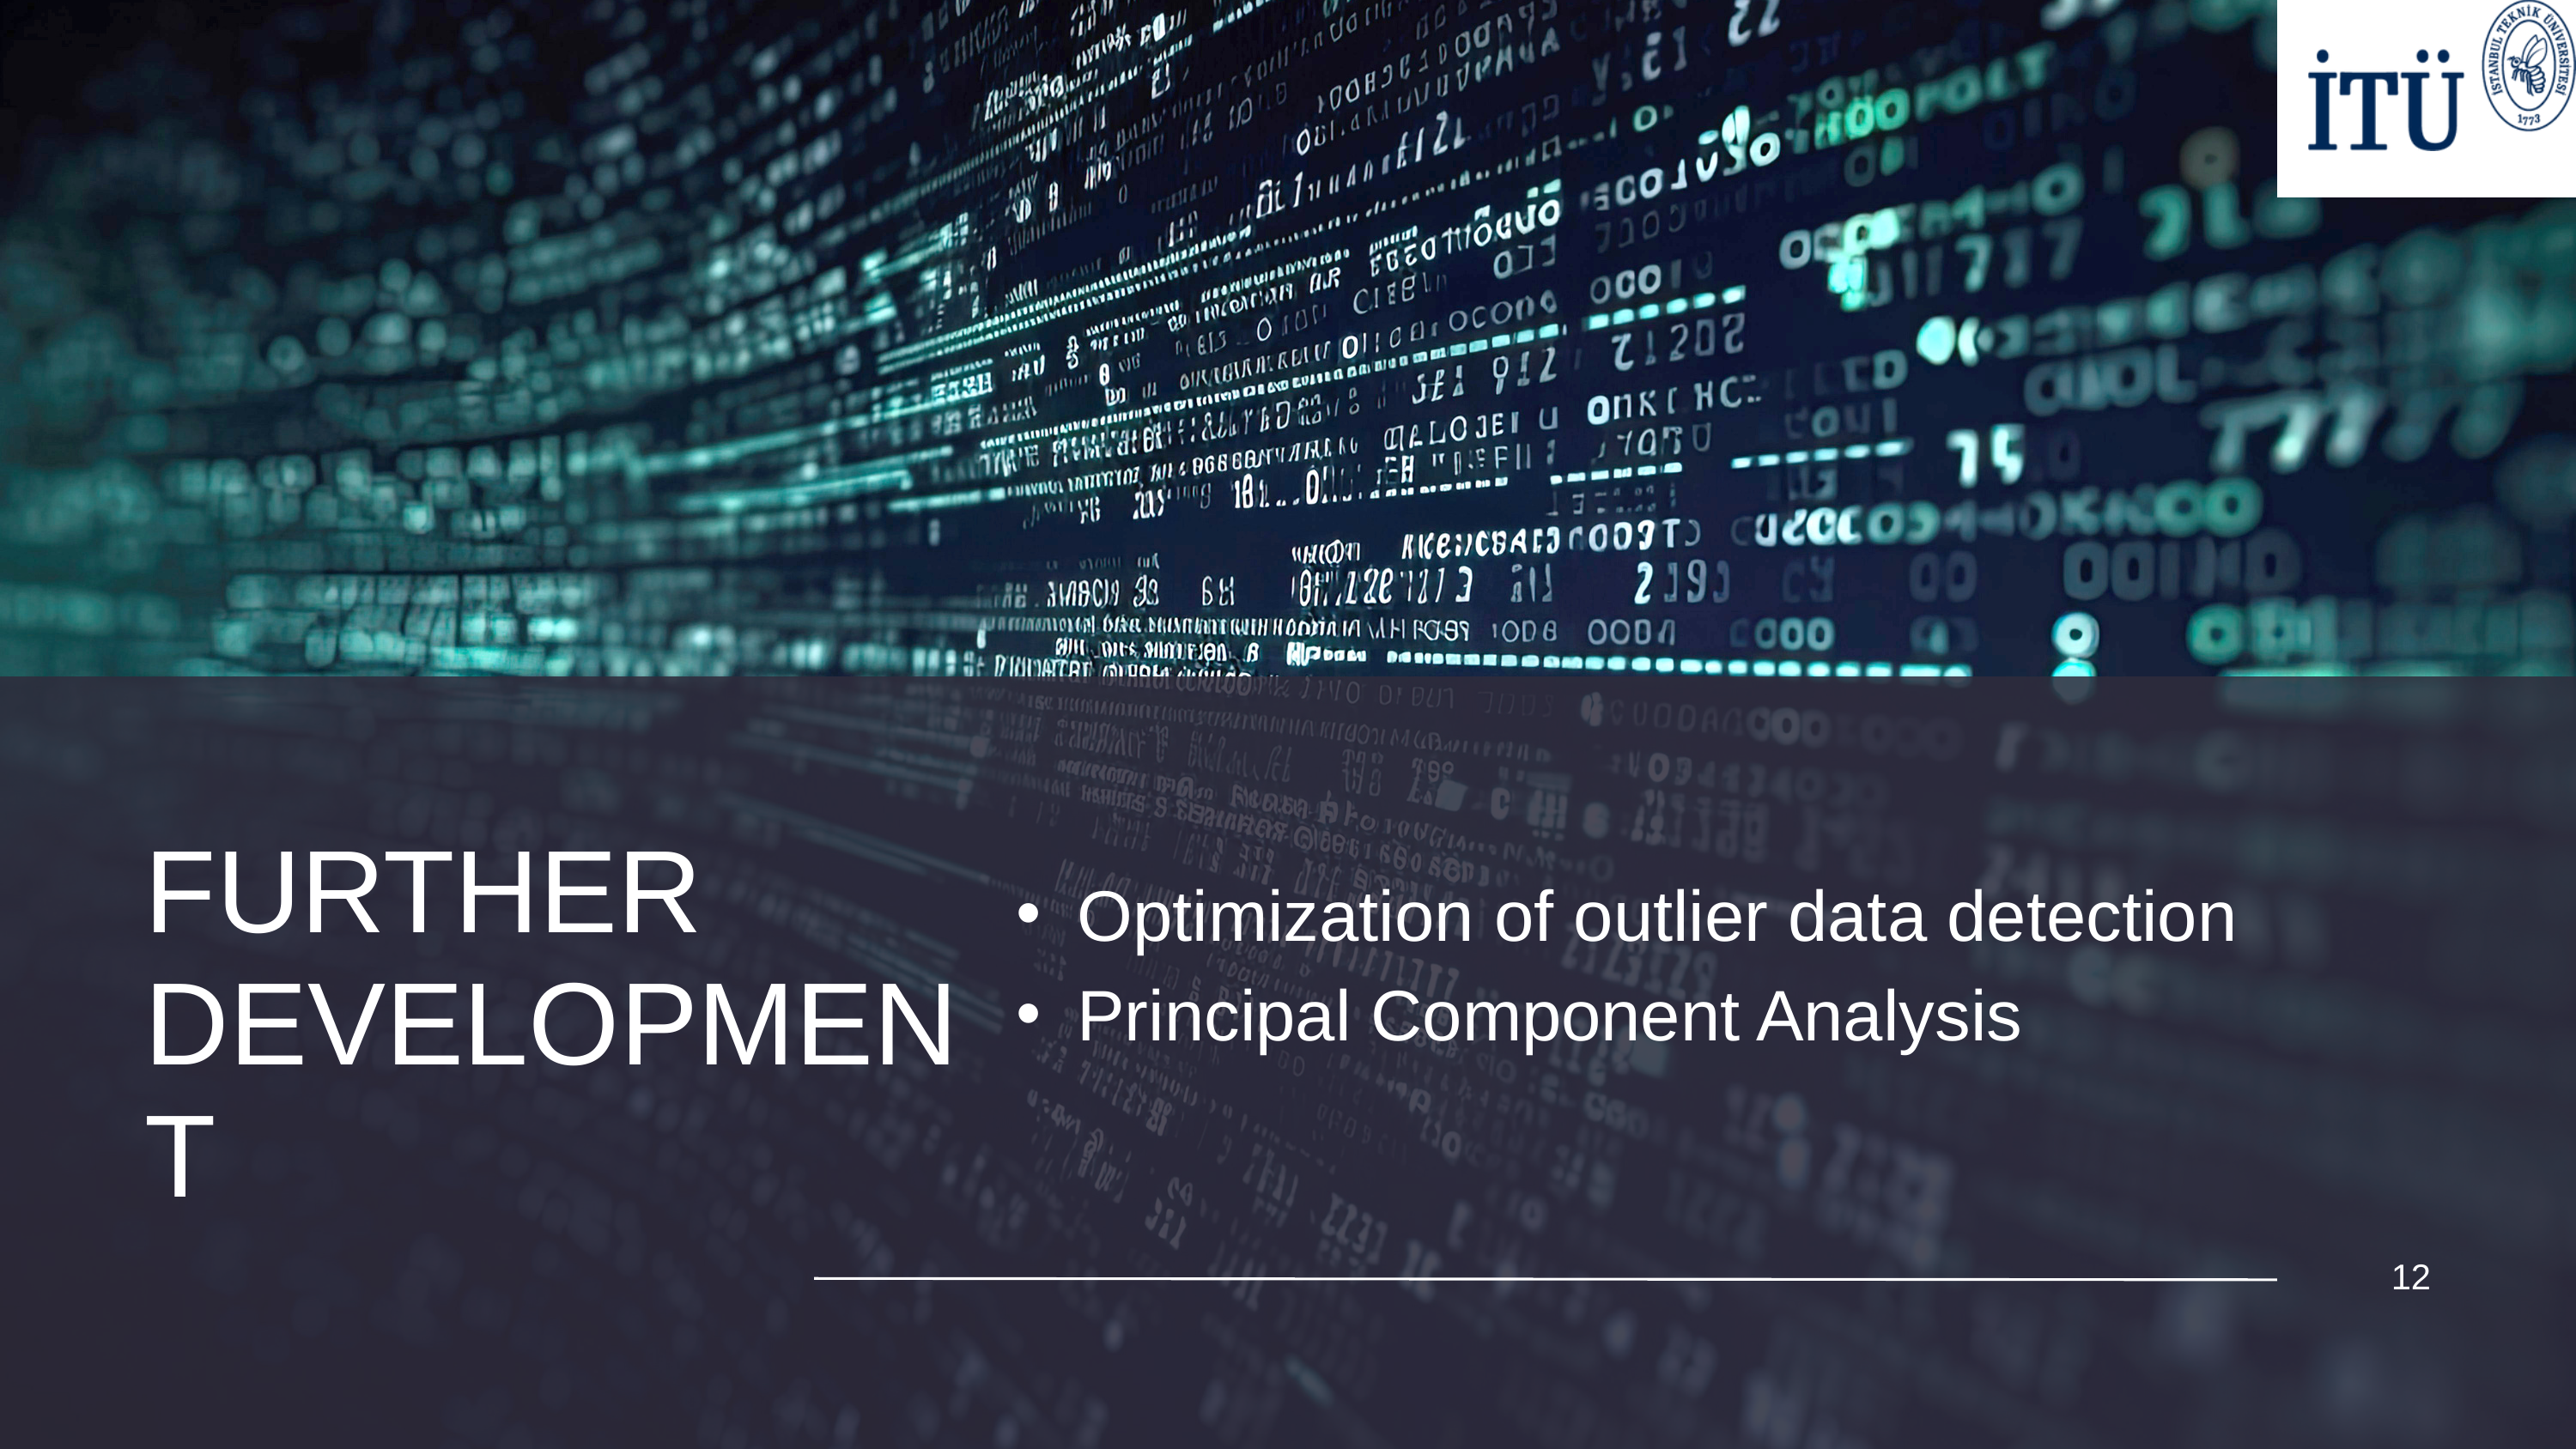

FURTHER DEVELOPMENT
Optimization of outlier data detection
Principal Component Analysis
12